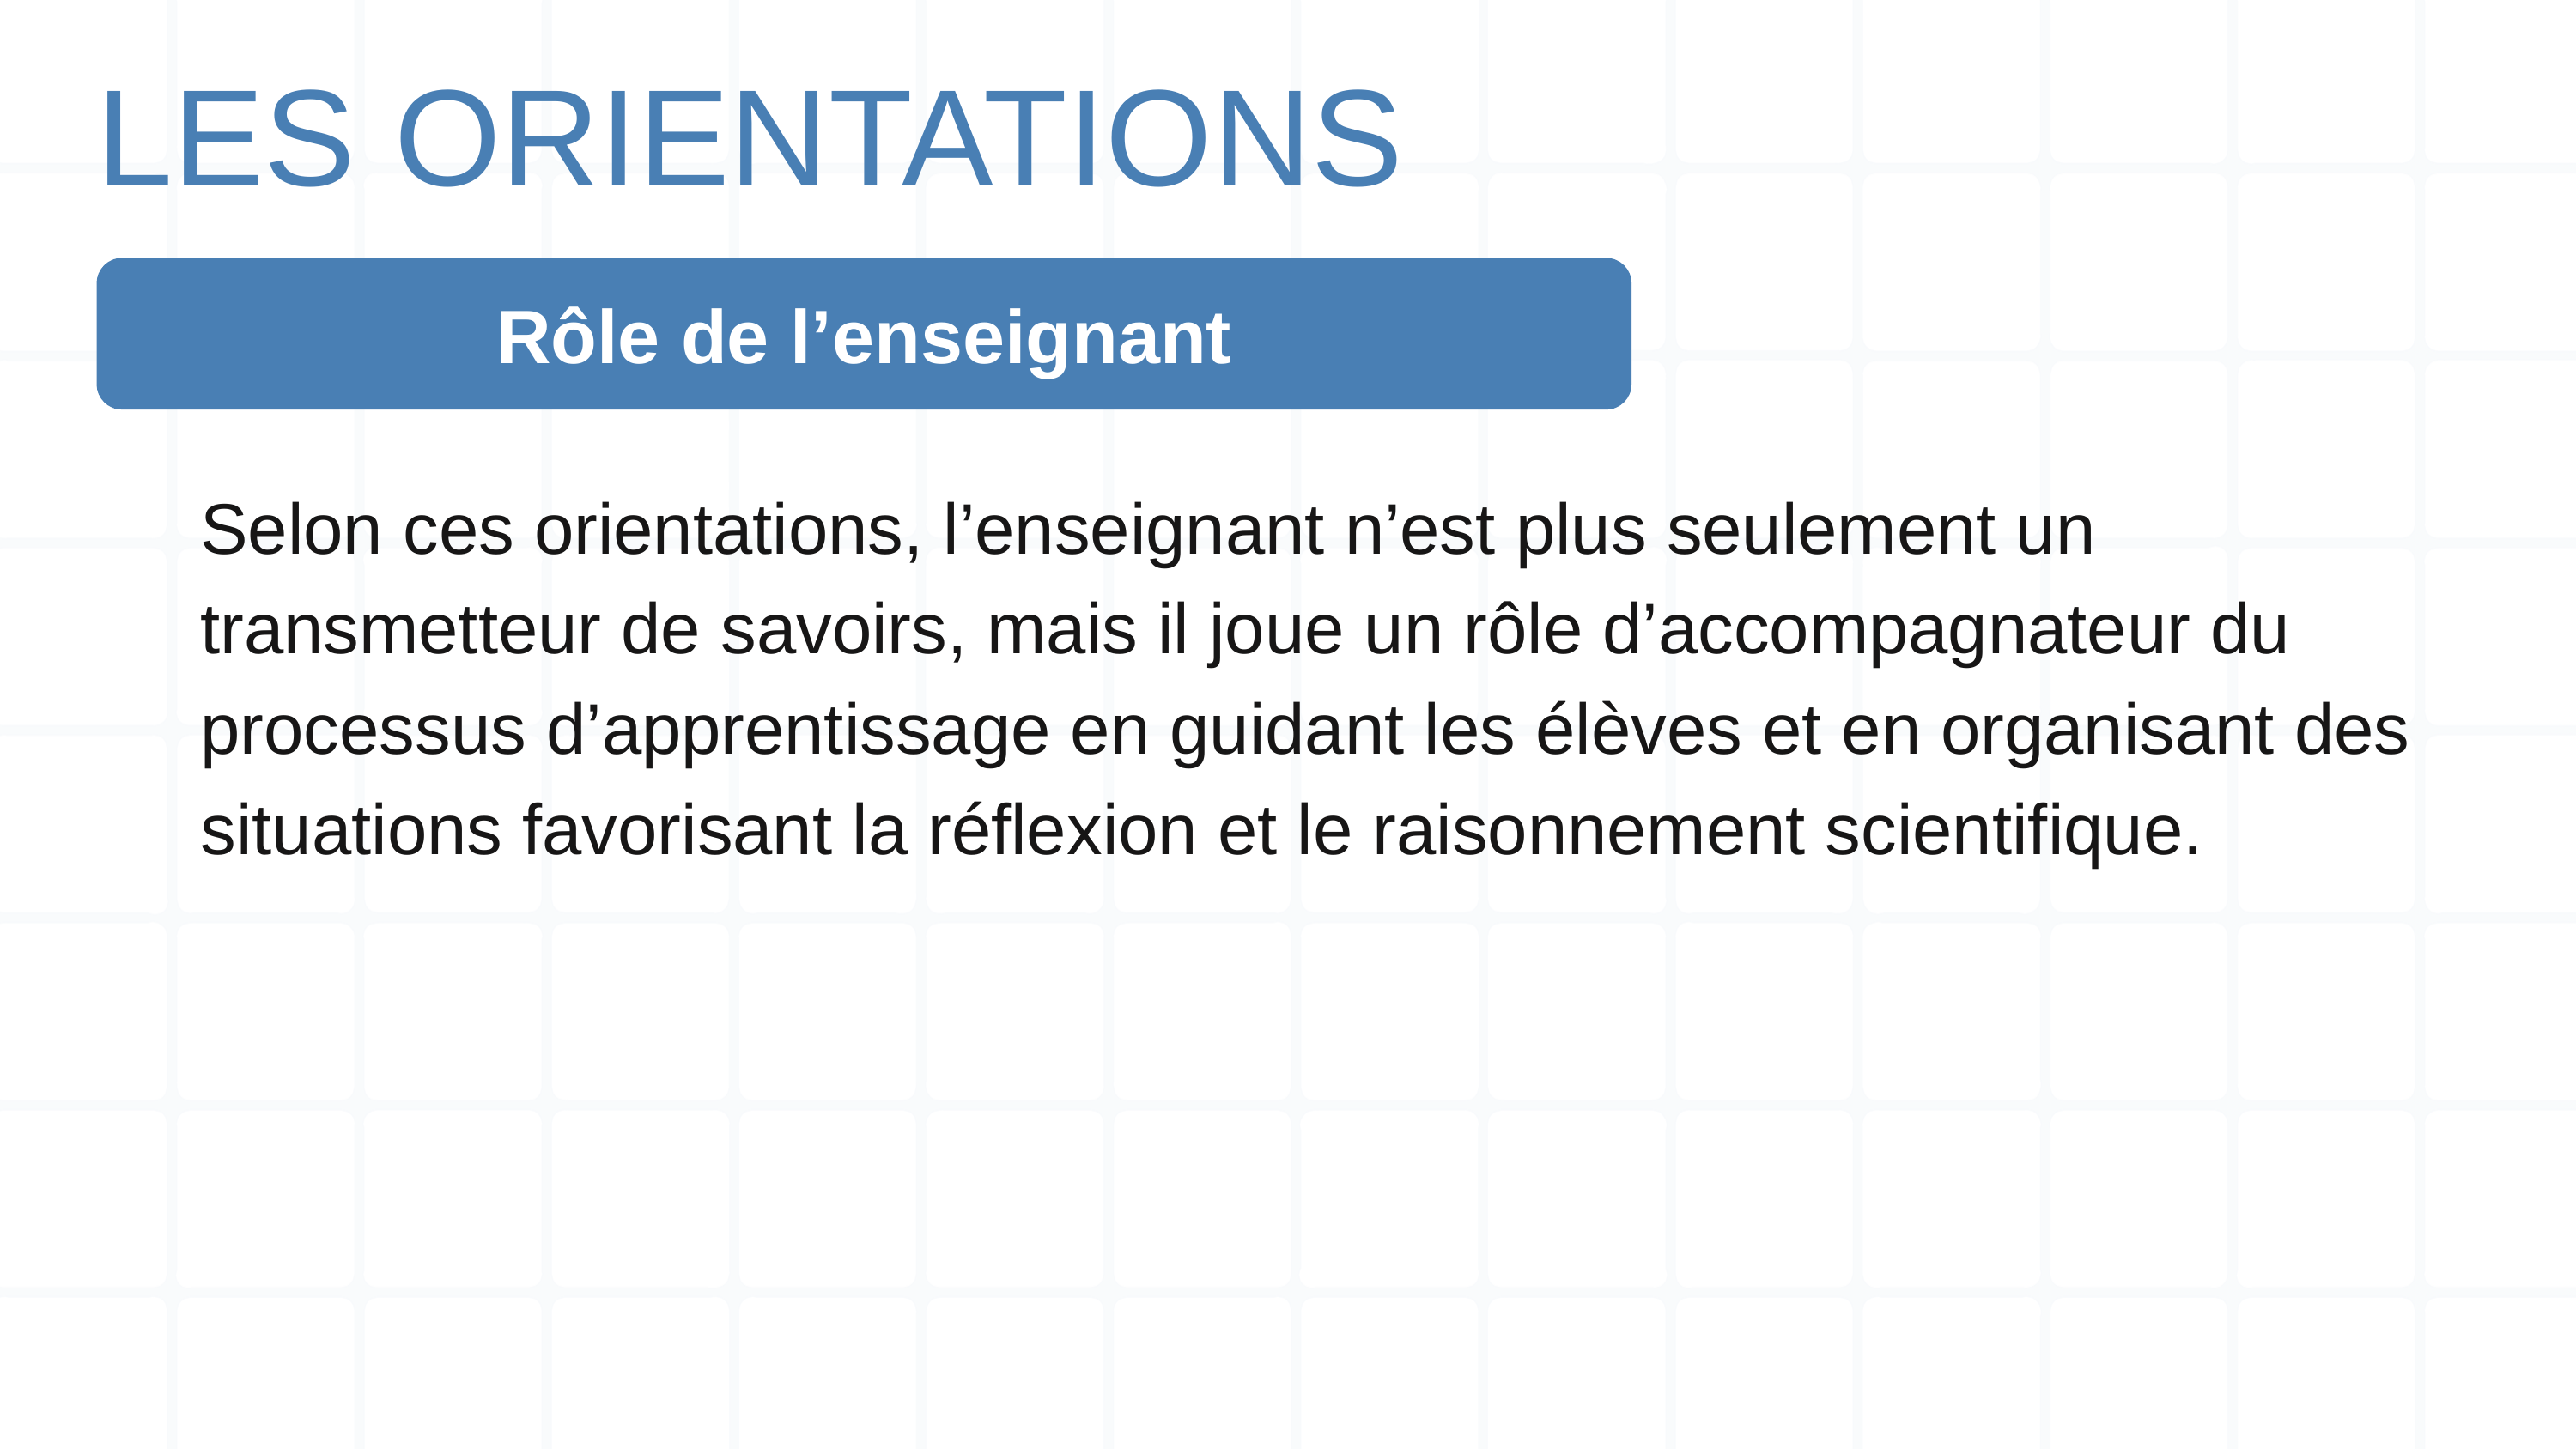

LES ORIENTATIONS PÉDAGOGIQUES

Rôle de l’enseignant
Selon ces orientations, l’enseignant n’est plus seulement un transmetteur de savoirs, mais il joue un rôle d’accompagnateur du processus d’apprentissage en guidant les élèves et en organisant des situations favorisant la réflexion et le raisonnement scientifique.